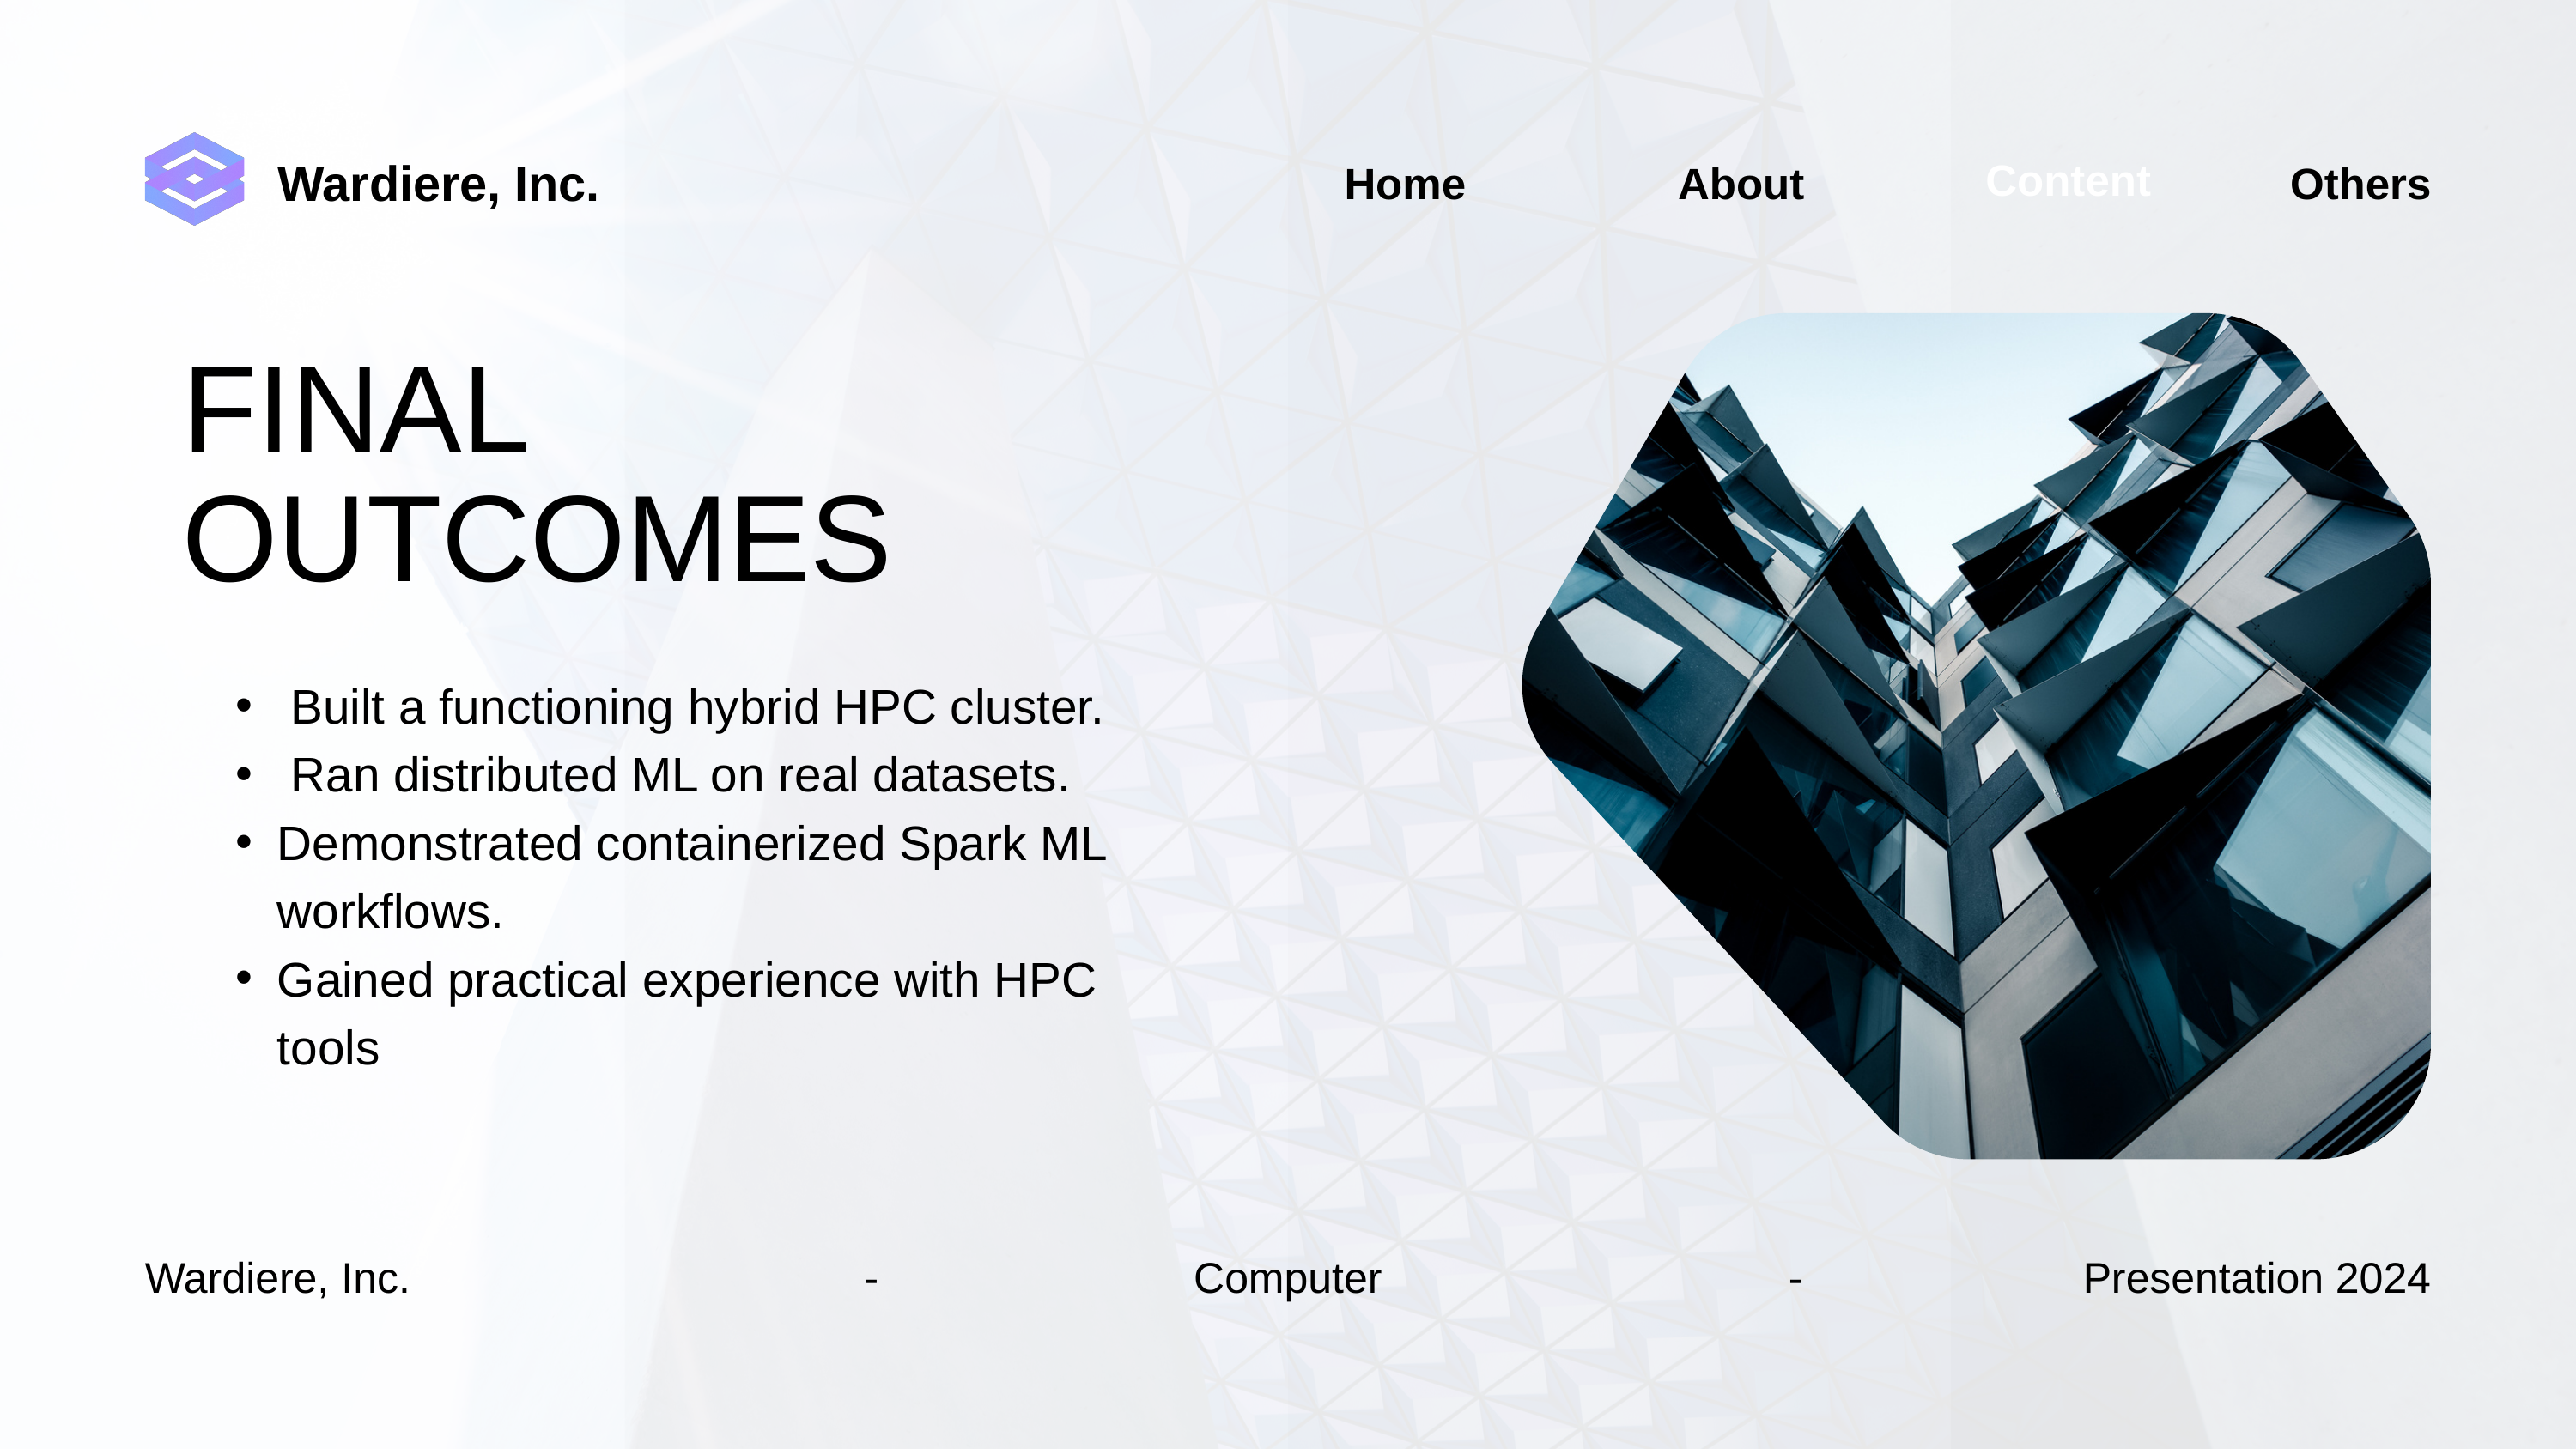

Content
Home
Others
About
Wardiere, Inc.

FINAL OUTCOMES
 Built a functioning hybrid HPC cluster.
 Ran distributed ML on real datasets.
Demonstrated containerized Spark ML workflows.
Gained practical experience with HPC tools
Wardiere, Inc.
-
Computer
-
Presentation 2024